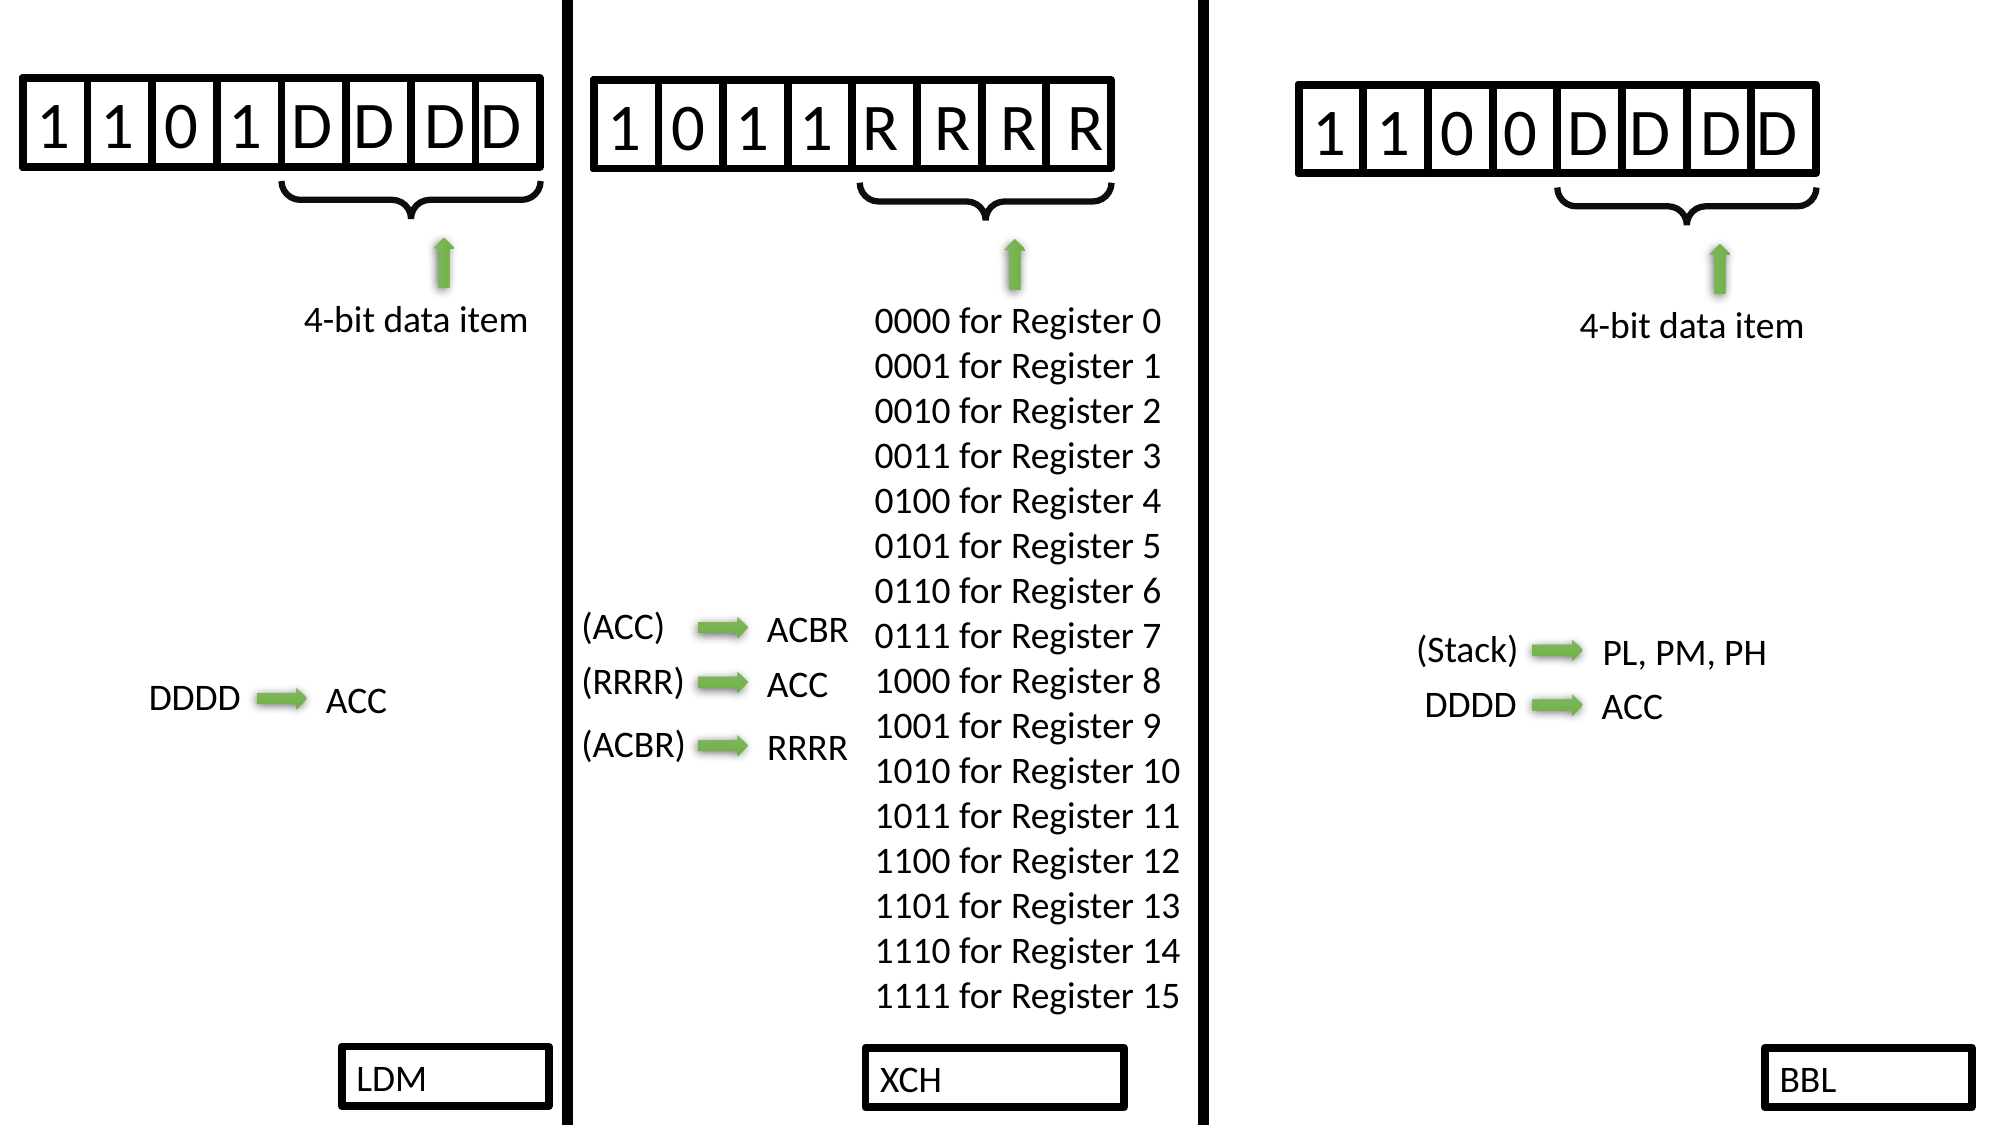

1  1  0  1  D  D  D D

4-bit data item

1  0  1  1  R   R  R  R

0000 for Register 0
0001 for Register 1
0010 for Register 2
0011 for Register 3
0100 for Register 4
0101 for Register 5
0110 for Register 6
0111 for Register 7
1000 for Register 8
1001 for Register 9
1010 for Register 10
1011 for Register 11
1100 for Register 12
1101 for Register 13
1110 for Register 14
1111 for Register 15

1  1  0  0  D  D  D D

4-bit data item
(ACC)
ACBR

(Stack)
PL, PM, PH

(RRRR)
ACC

 DDDD
ACC

 DDDD
ACC

(ACBR)
RRRR

LDM
XCH
BBL